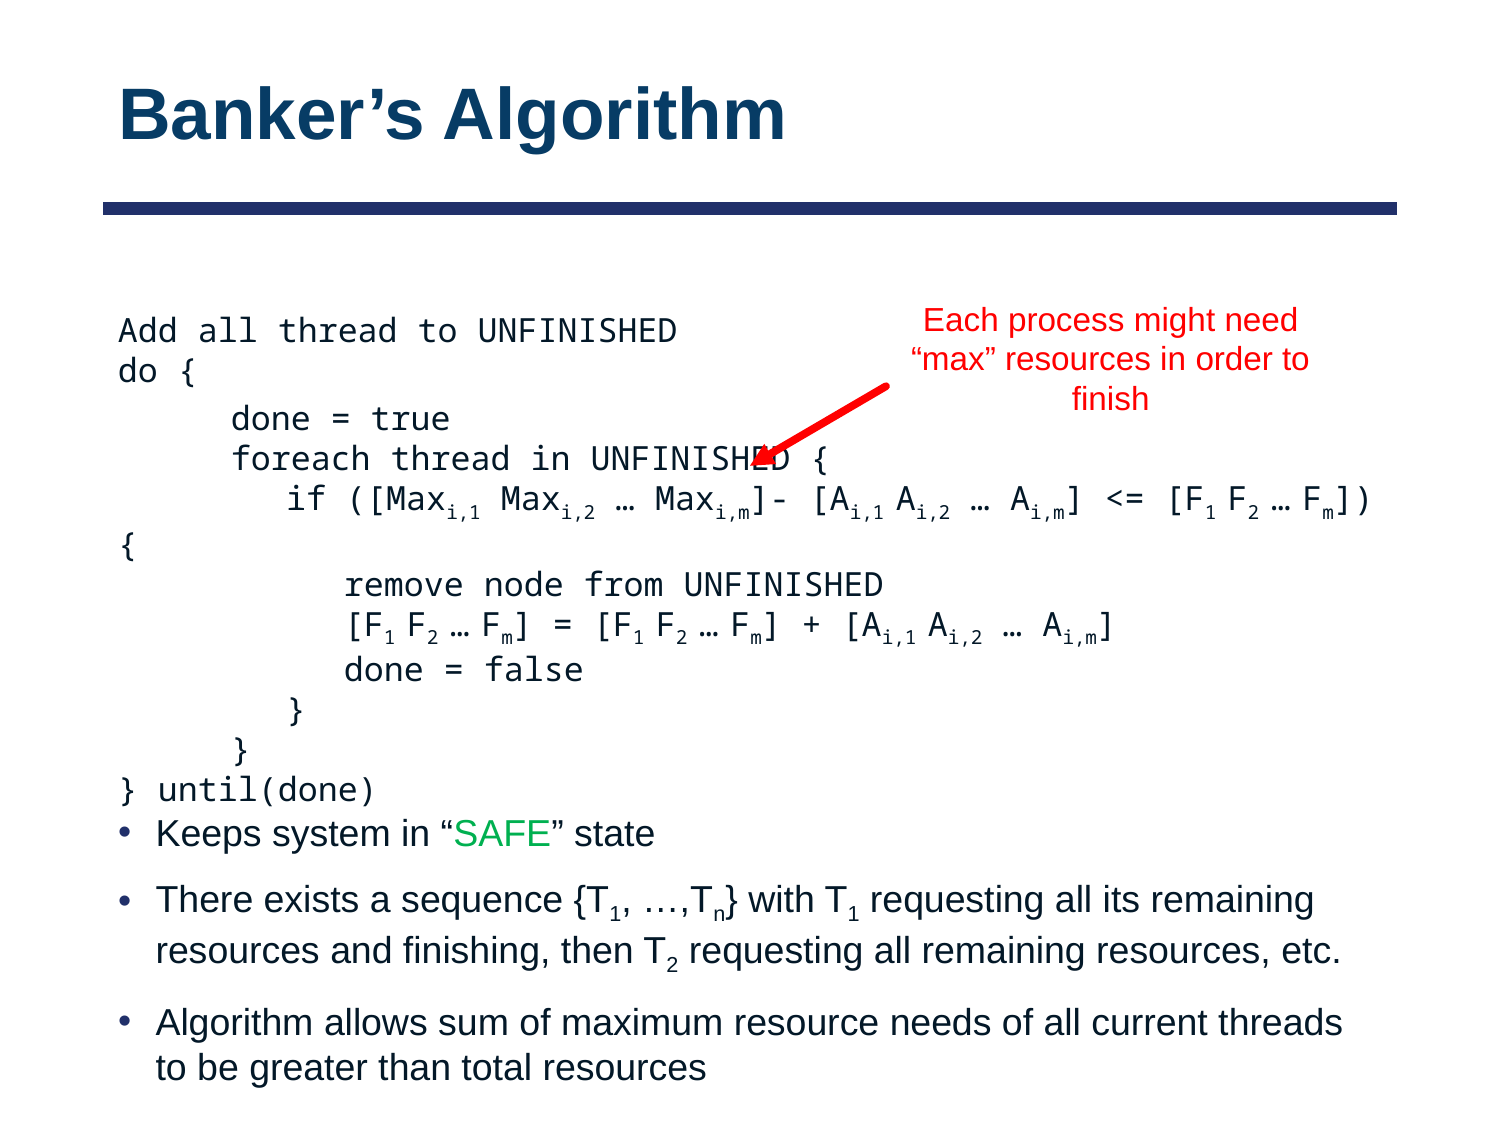

# Banker’s Algorithm
Each process might need “max” resources in order to finish
Add all thread to UNFINISHED
do {
	done = true
	foreach thread in UNFINISHED {
		if ([Maxi,1 Maxi,2 … Maxi,m]- [Ai,1 Ai,2 … Ai,m] <= [F1 F2 … Fm]) {
			remove node from UNFINISHED
			[F1 F2 … Fm] = [F1 F2 … Fm] + [Ai,1 Ai,2 … Ai,m]
			done = false
		}
	}
} until(done)
Keeps system in “SAFE” state
There exists a sequence {T1, …,Tn} with T1 requesting all its remaining resources and finishing, then T2 requesting all remaining resources, etc.
Algorithm allows sum of maximum resource needs of all current threads to be greater than total resources